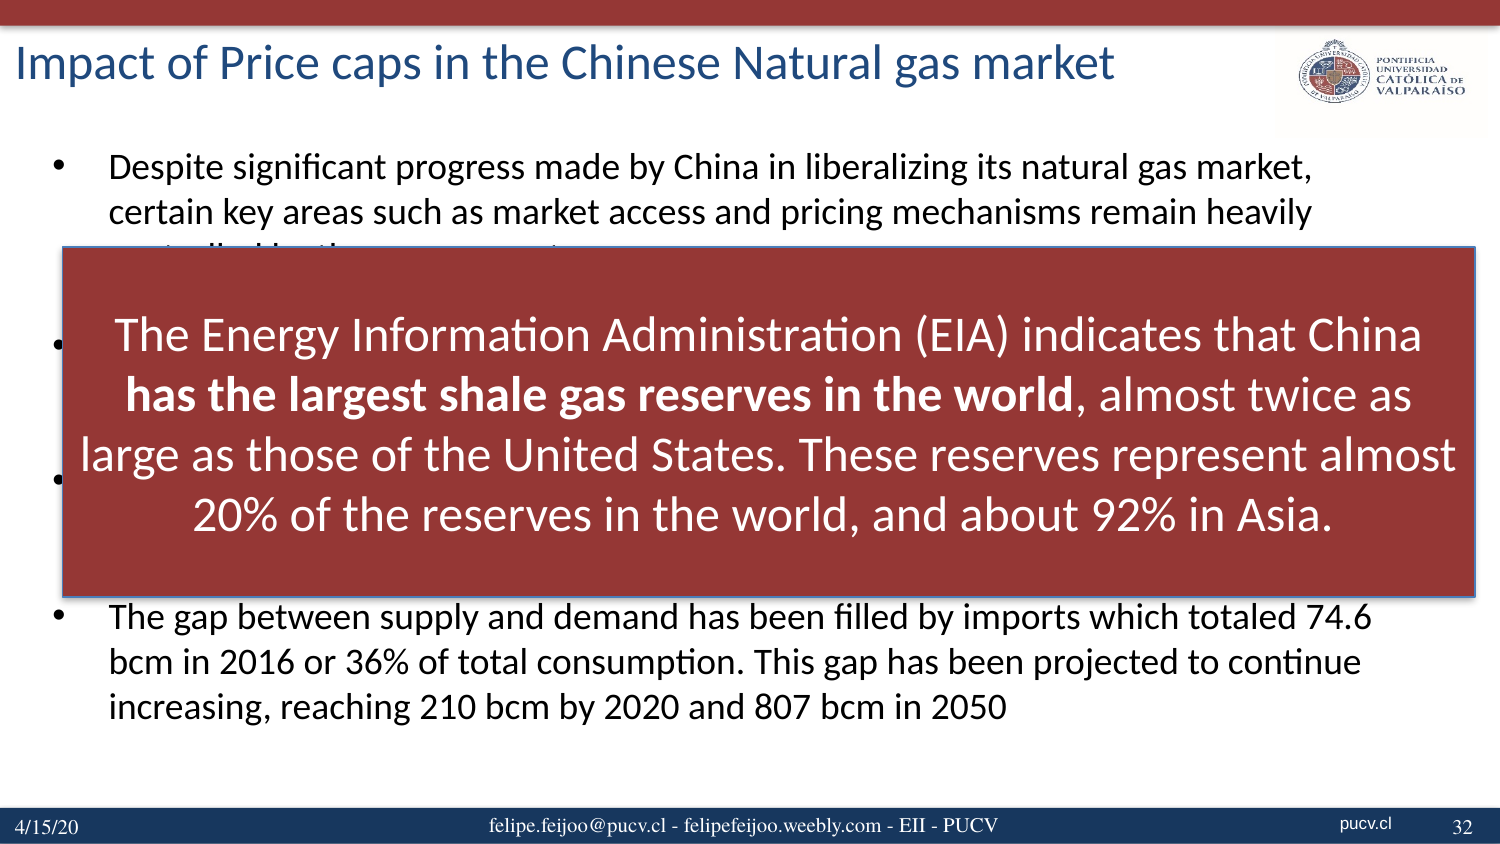

# Impact of Price caps in the Chinese Natural gas market
Despite significant progress made by China in liberalizing its natural gas market, certain key areas such as market access and pricing mechanisms remain heavily controlled by the government.

Natural gas production in China has grown rapidly in the 21st century increasing over 500 % from 27.2 bcm in 2000 to 136.9 bcm in 2016.

Yet, the growth in demand has outpaced supply growth, increasing about 850 % over the same period.

The gap between supply and demand has been filled by imports which totaled 74.6 bcm in 2016 or 36% of total consumption. This gap has been projected to continue increasing, reaching 210 bcm by 2020 and 807 bcm in 2050
The Energy Information Administration (EIA) indicates that China has the largest shale gas reserves in the world, almost twice as large as those of the United States. These reserves represent almost 20% of the reserves in the world, and about 92% in Asia.
4/15/20
felipe.feijoo@pucv.cl - felipefeijoo.weebly.com - EII - PUCV
32